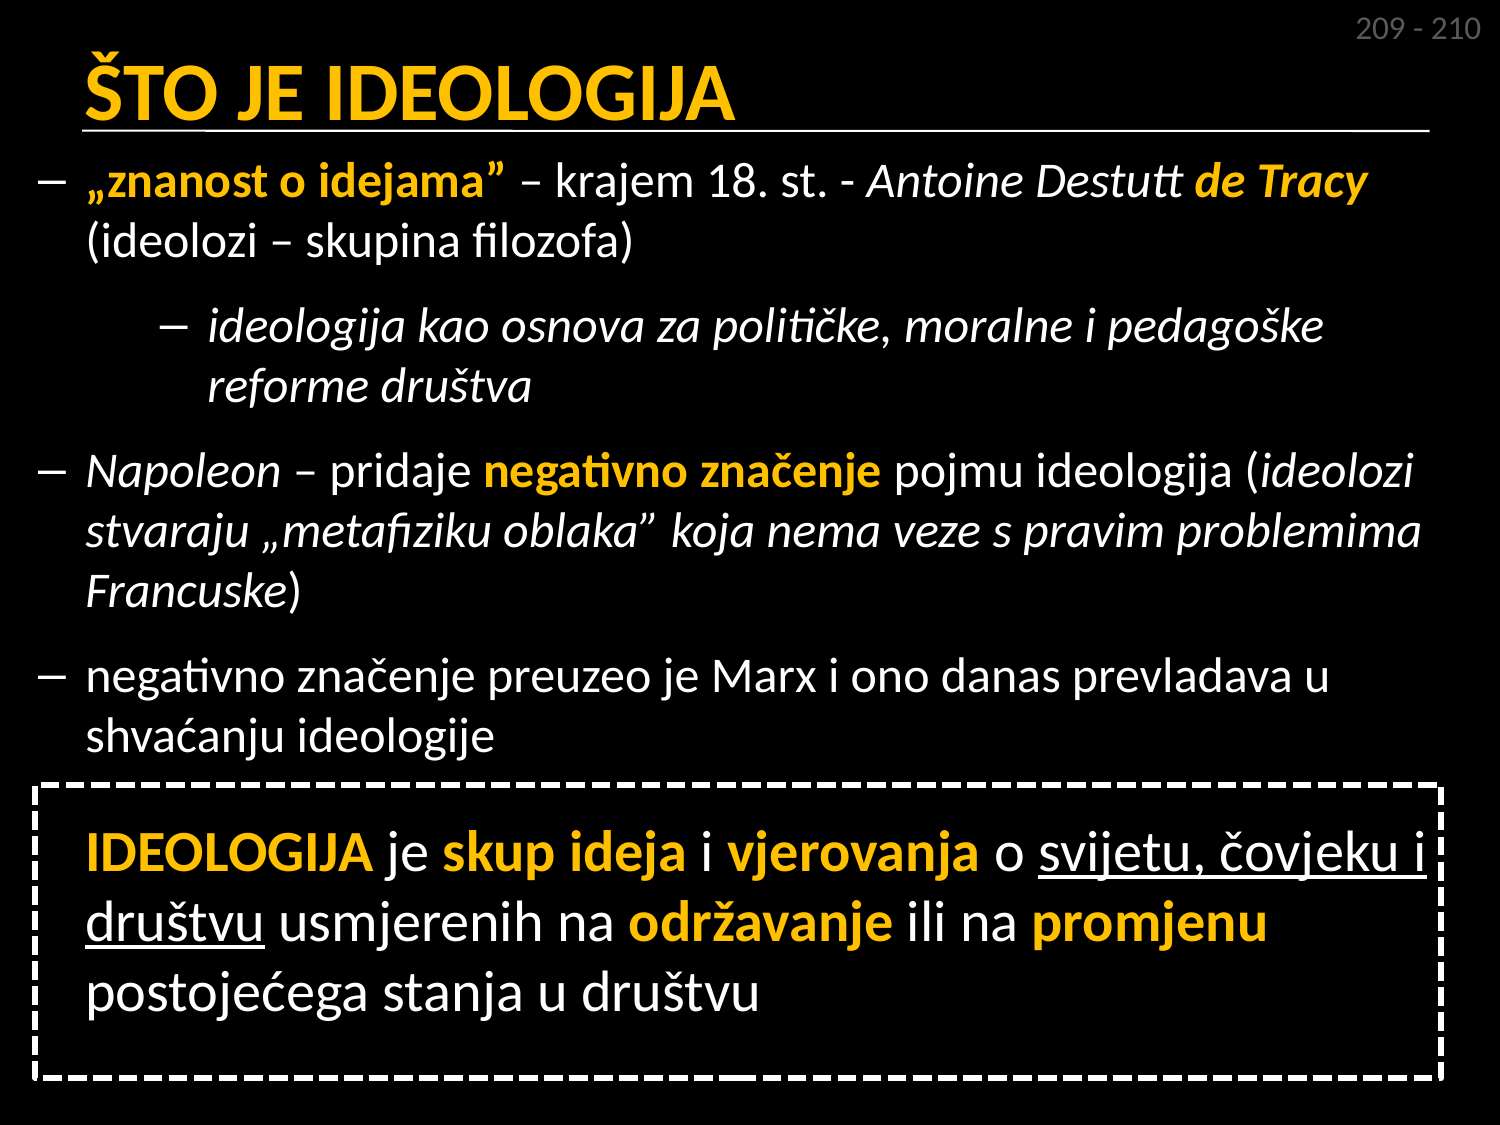

209 - 210
ŠTO JE IDEOLOGIJA
„znanost o idejama” – krajem 18. st. - Antoine Destutt de Tracy (ideolozi – skupina filozofa)
ideologija kao osnova za političke, moralne i pedagoške reforme društva
Napoleon – pridaje negativno značenje pojmu ideologija (ideolozi stvaraju „metafiziku oblaka” koja nema veze s pravim problemima Francuske)
negativno značenje preuzeo je Marx i ono danas prevladava u shvaćanju ideologije
	IDEOLOGIJA je skup ideja i vjerovanja o svijetu, čovjeku i društvu usmjerenih na održavanje ili na promjenu postojećega stanja u društvu